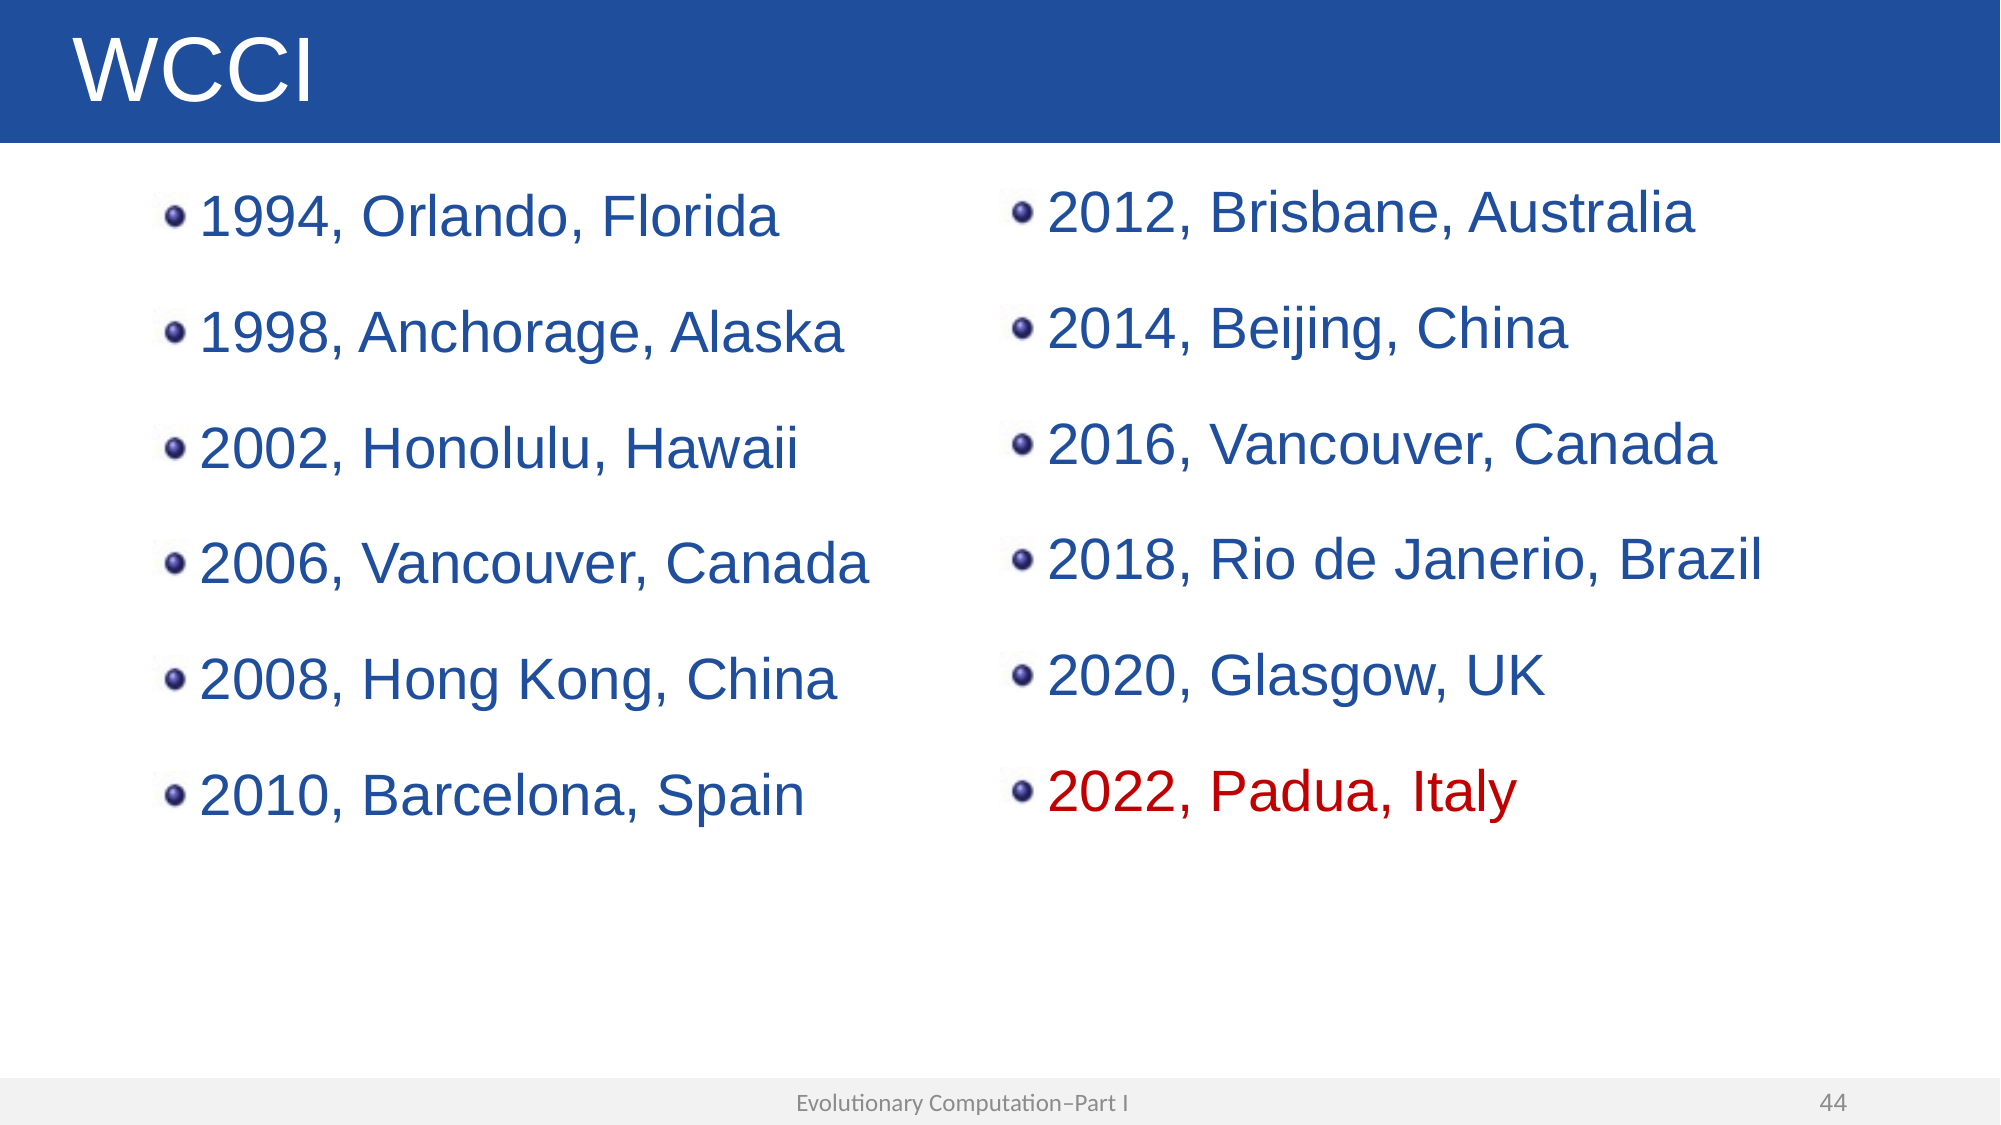

# WCCI
2012, Brisbane, Australia
2014, Beijing, China
2016, Vancouver, Canada
2018, Rio de Janerio, Brazil
2020, Glasgow, UK
2022, Padua, Italy
1994, Orlando, Florida
1998, Anchorage, Alaska
2002, Honolulu, Hawaii
2006, Vancouver, Canada
2008, Hong Kong, China
2010, Barcelona, Spain

Evolutionary Computation–Part I
44